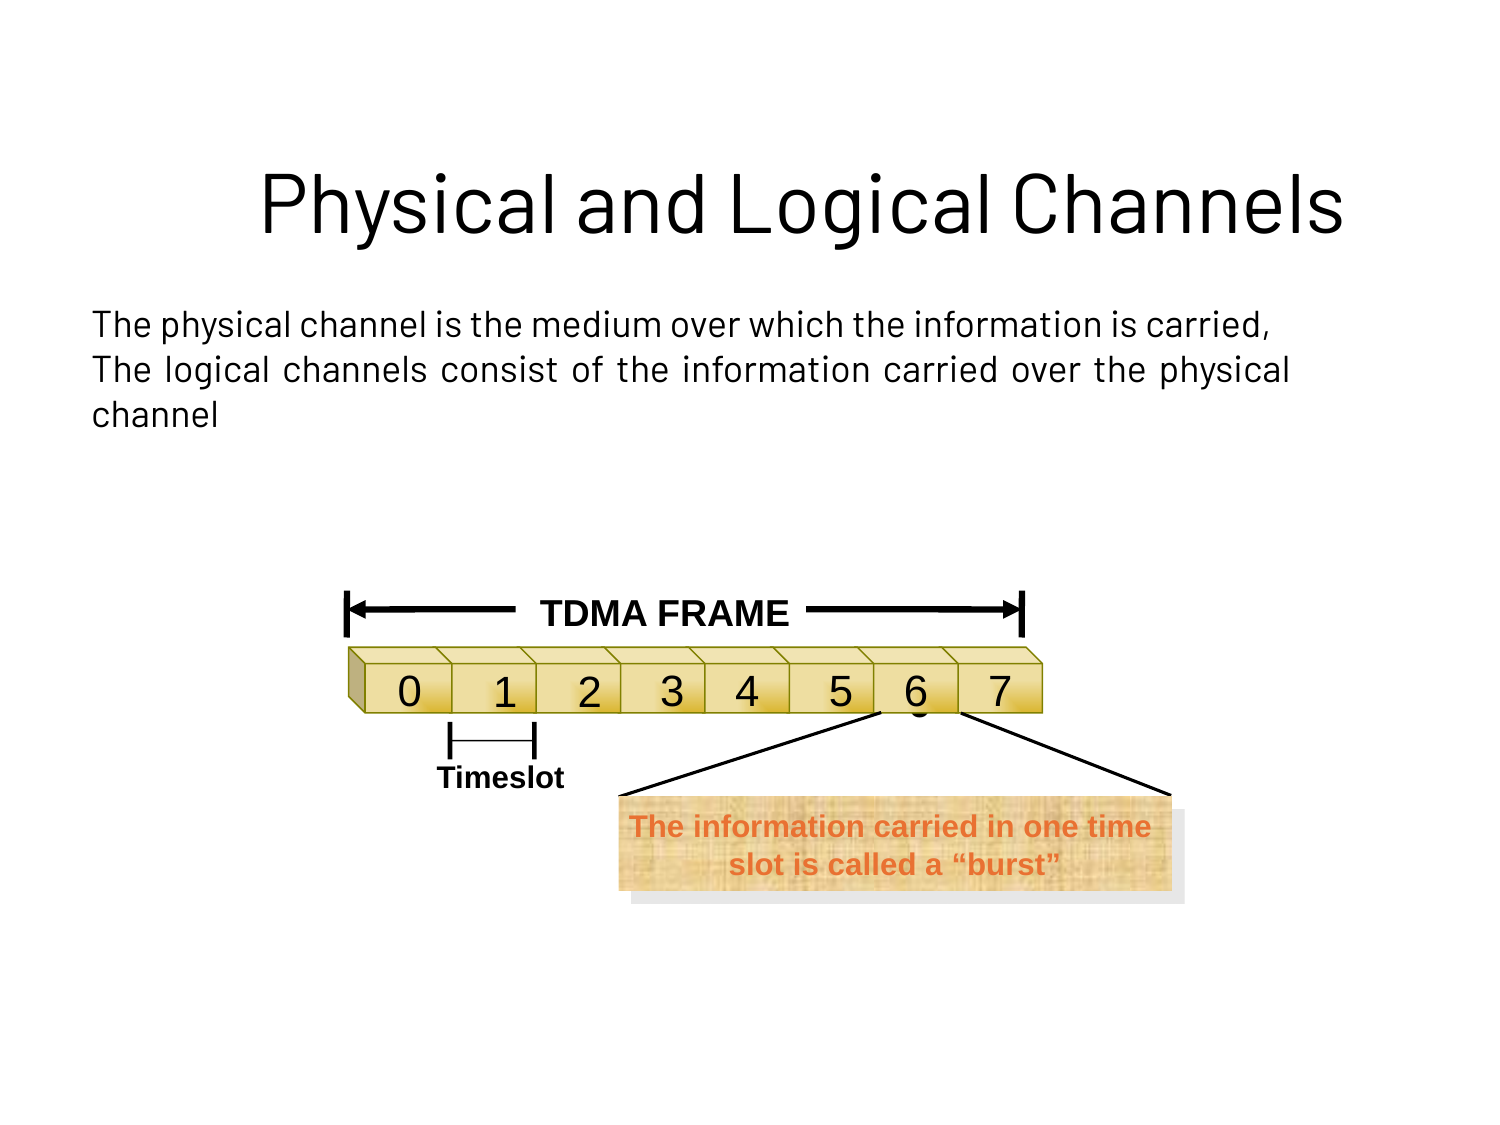

# Physical and Logical Channels

The physical channel is the medium over which the information is carried,
The logical channels consist of the information carried over the physical channel
TDMA FRAME

0
3
4
5
6
7
1
2

0

Timeslot
The information carried in one time
slot is called a “burst”